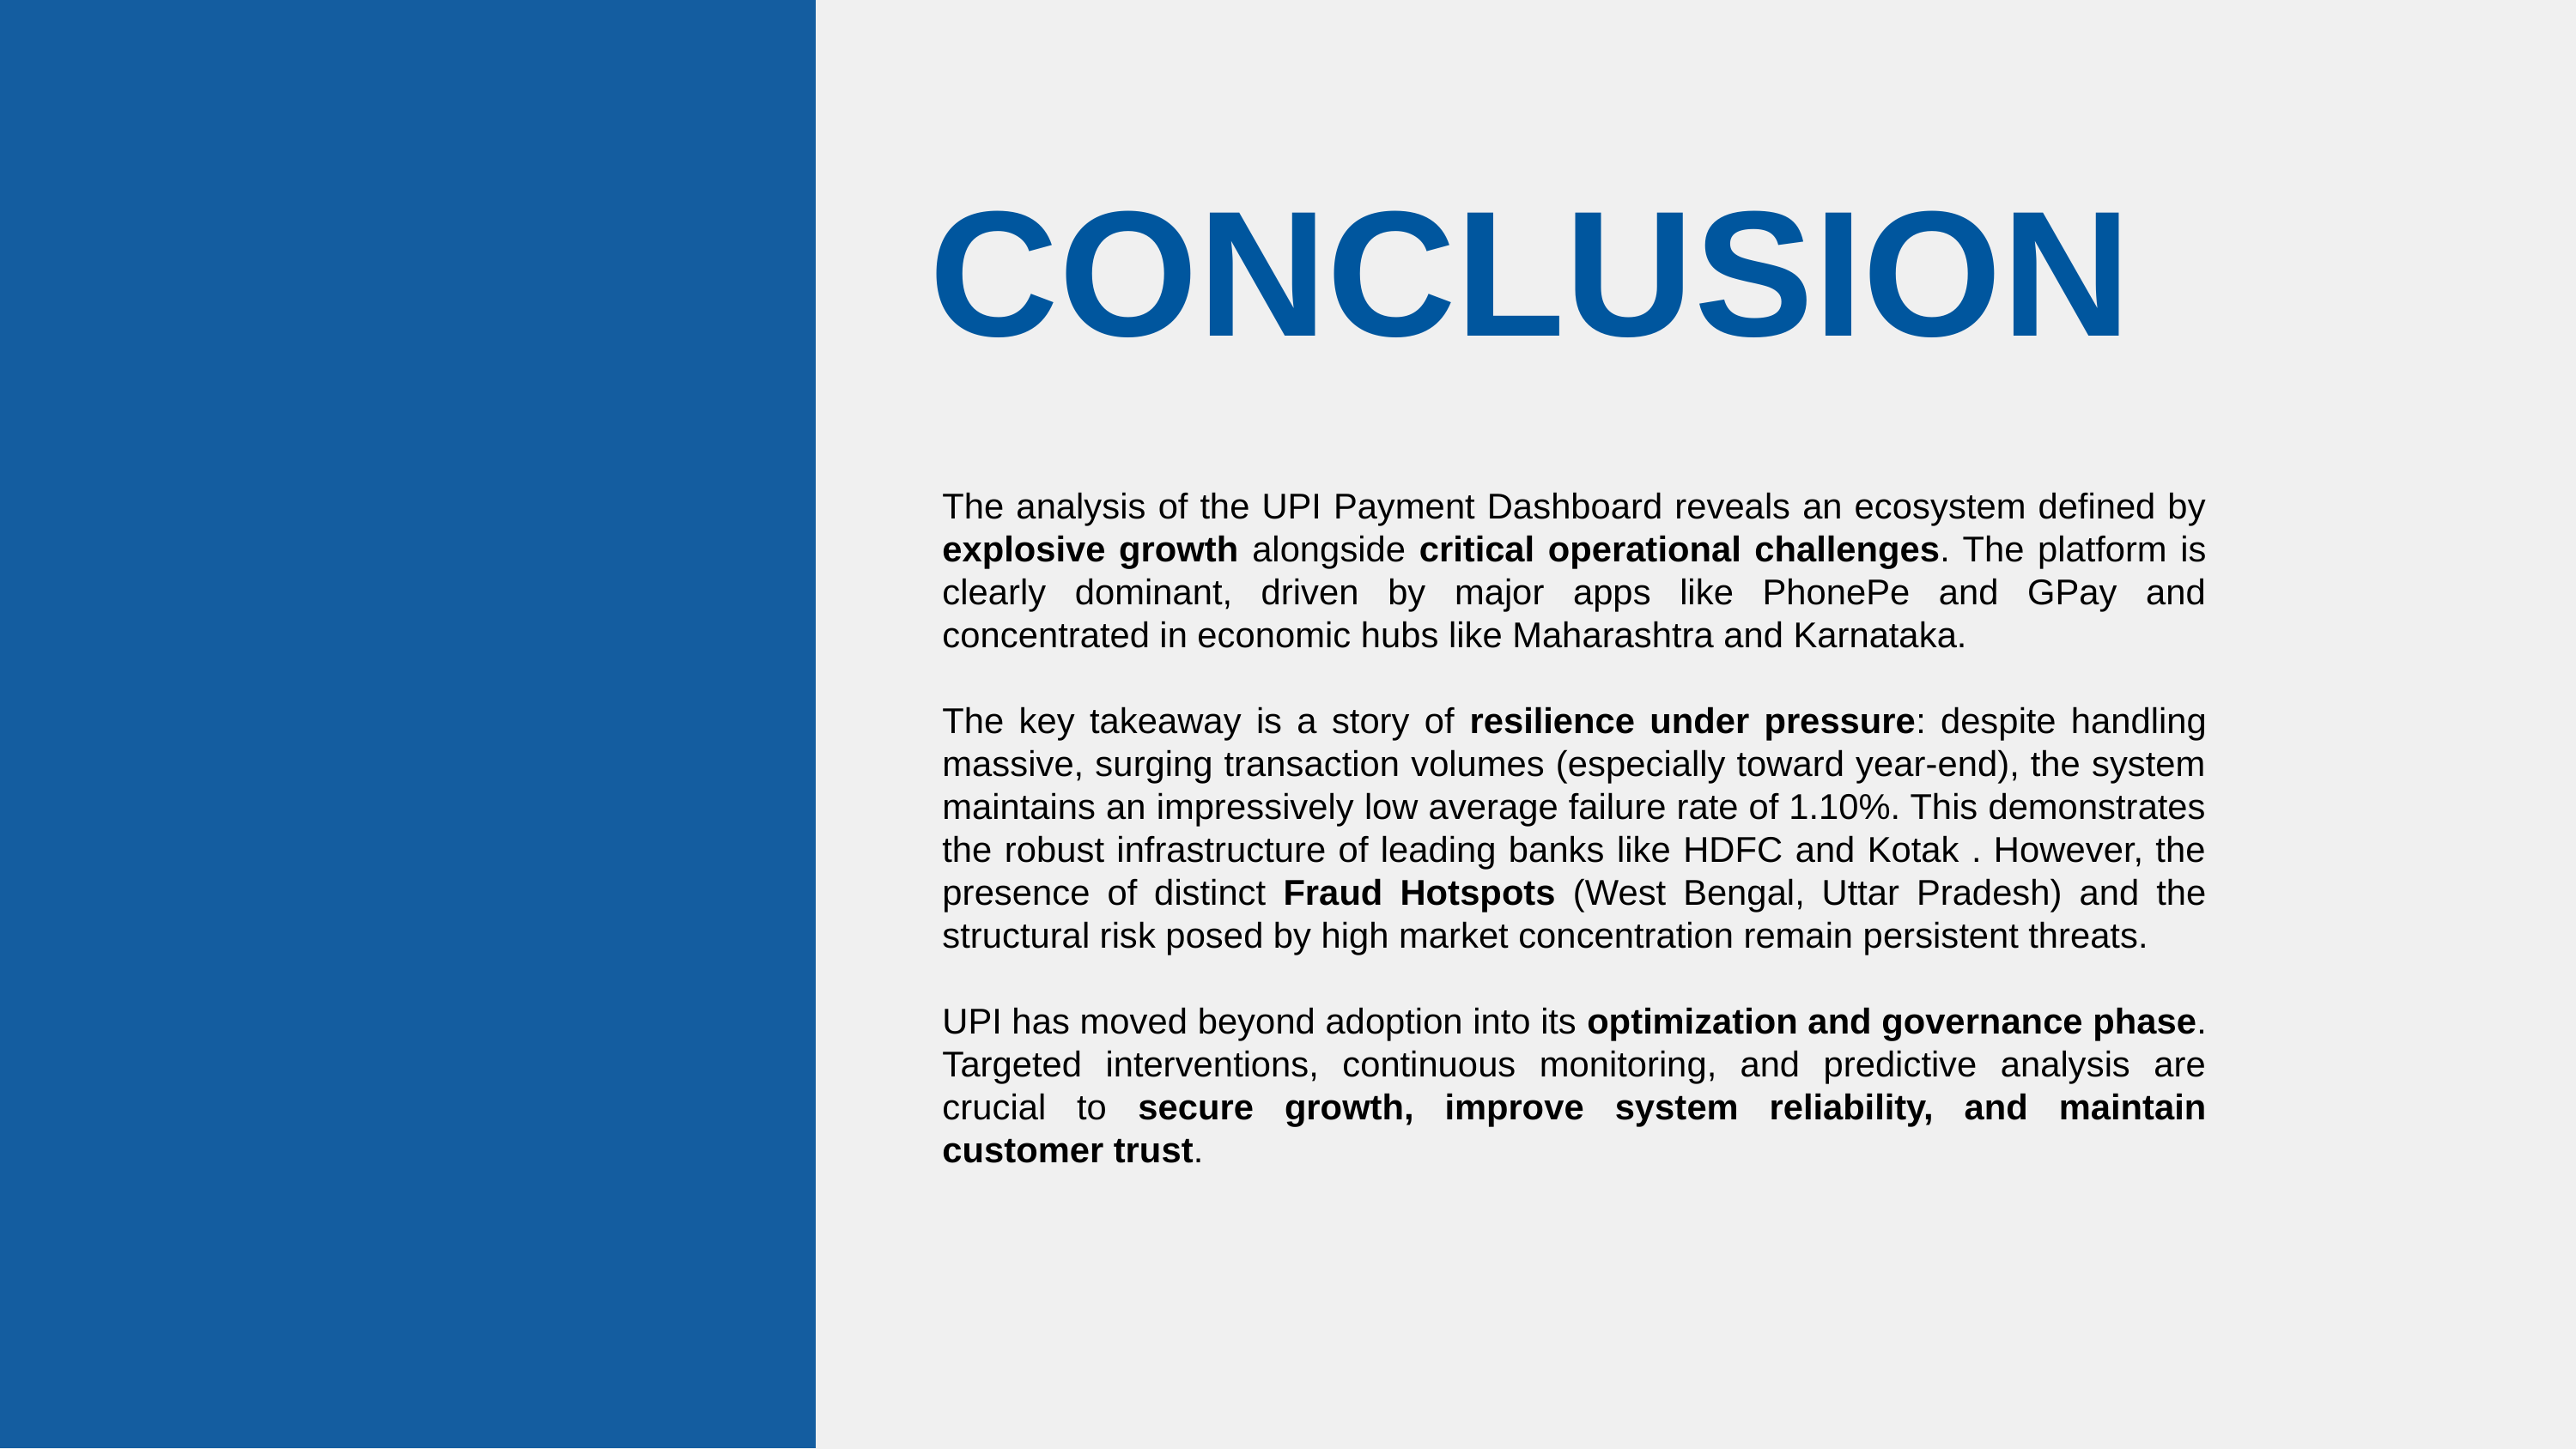

CONCLUSION
The analysis of the UPI Payment Dashboard reveals an ecosystem defined by explosive growth alongside critical operational challenges. The platform is clearly dominant, driven by major apps like PhonePe and GPay and concentrated in economic hubs like Maharashtra and Karnataka.

The key takeaway is a story of resilience under pressure: despite handling massive, surging transaction volumes (especially toward year-end), the system maintains an impressively low average failure rate of 1.10%. This demonstrates the robust infrastructure of leading banks like HDFC and Kotak . However, the presence of distinct Fraud Hotspots (West Bengal, Uttar Pradesh) and the structural risk posed by high market concentration remain persistent threats.

UPI has moved beyond adoption into its optimization and governance phase. Targeted interventions, continuous monitoring, and predictive analysis are crucial to secure growth, improve system reliability, and maintain customer trust.